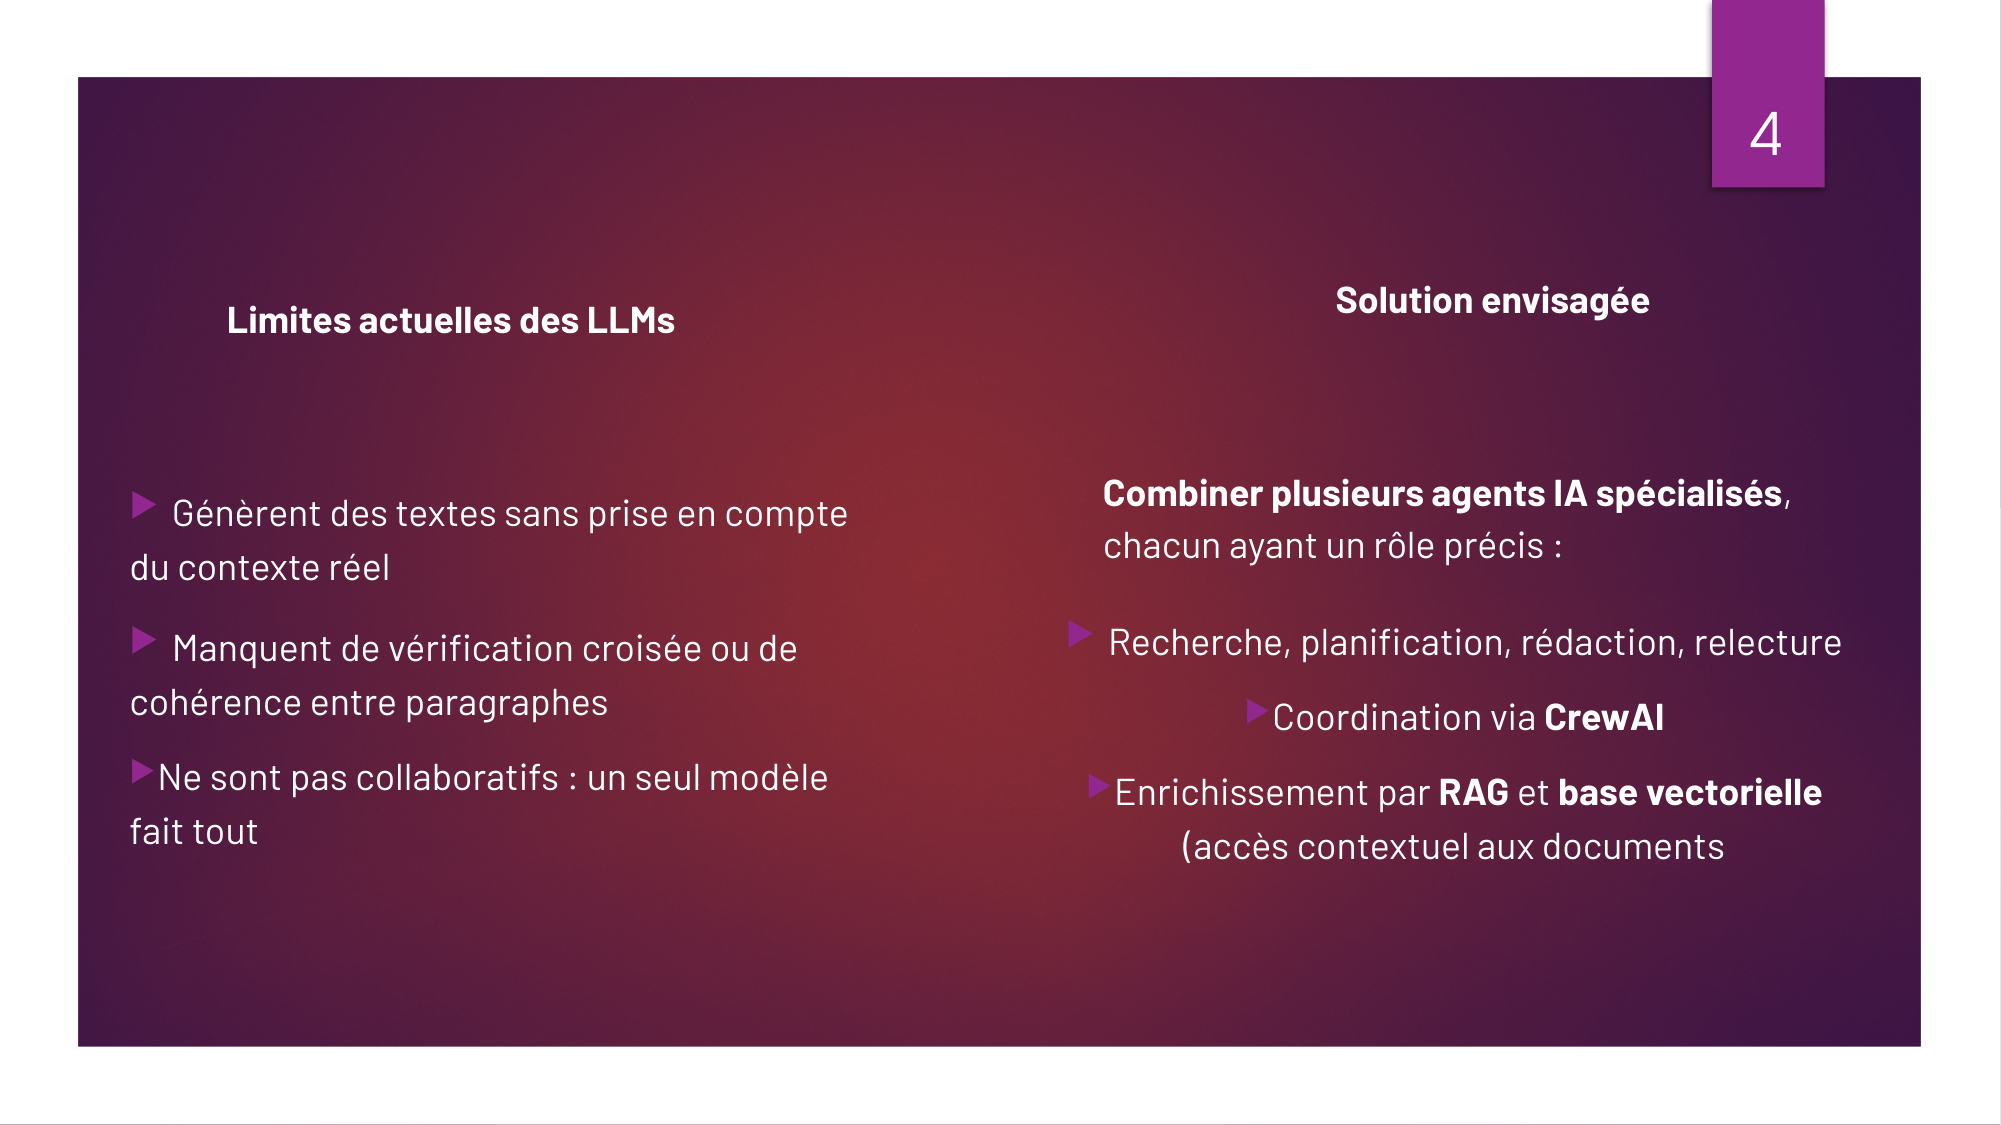

4
# Solution envisagée
Limites actuelles des LLMs
Combiner plusieurs agents IA spécialisés, chacun ayant un rôle précis :
 Recherche, planification, rédaction, relecture
Coordination via CrewAI
Enrichissement par RAG et base vectorielle (accès contextuel aux documents

 Génèrent des textes sans prise en compte du contexte réel
 Manquent de vérification croisée ou de cohérence entre paragraphes
Ne sont pas collaboratifs : un seul modèle fait tout